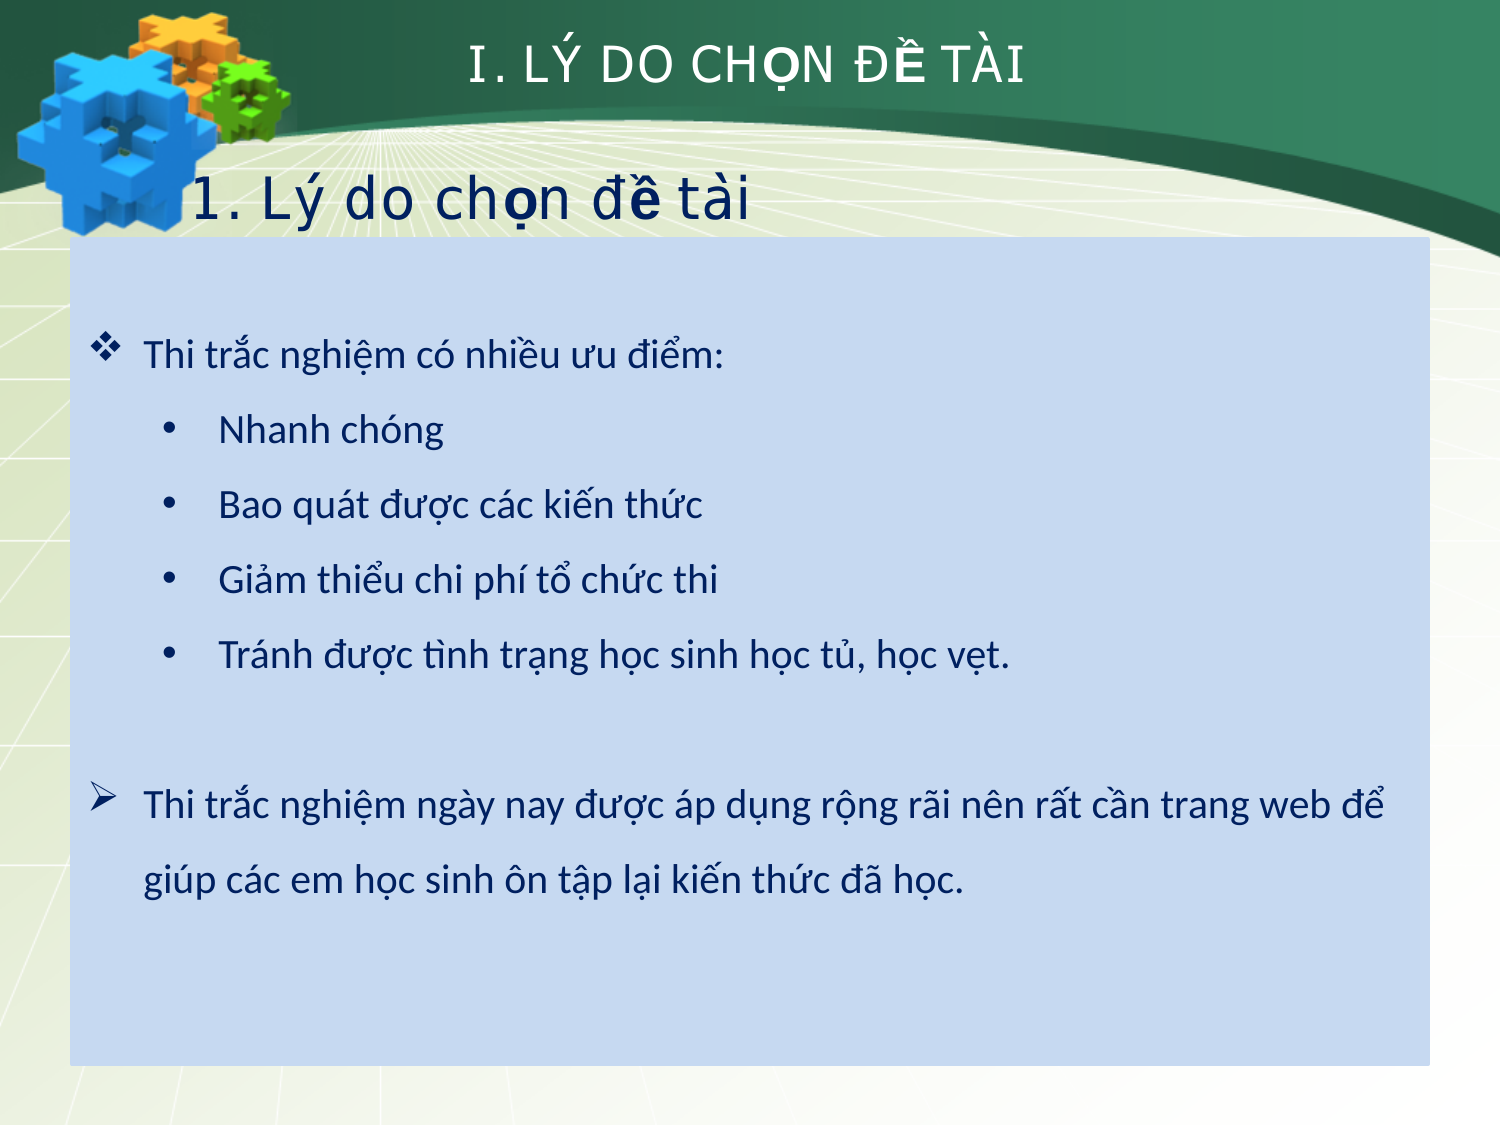

# I. LÝ DO CHỌN ĐỀ TÀI
1. Lý do chọn đề tài

Thi trắc nghiệm có nhiều ưu điểm:
Nhanh chóng
Bao quát được các kiến thức
Giảm thiểu chi phí tổ chức thi
Tránh được tình trạng học sinh học tủ, học vẹt.

Thi trắc nghiệm ngày nay được áp dụng rộng rãi nên rất cần trang web để giúp các em học sinh ôn tập lại kiến thức đã học.